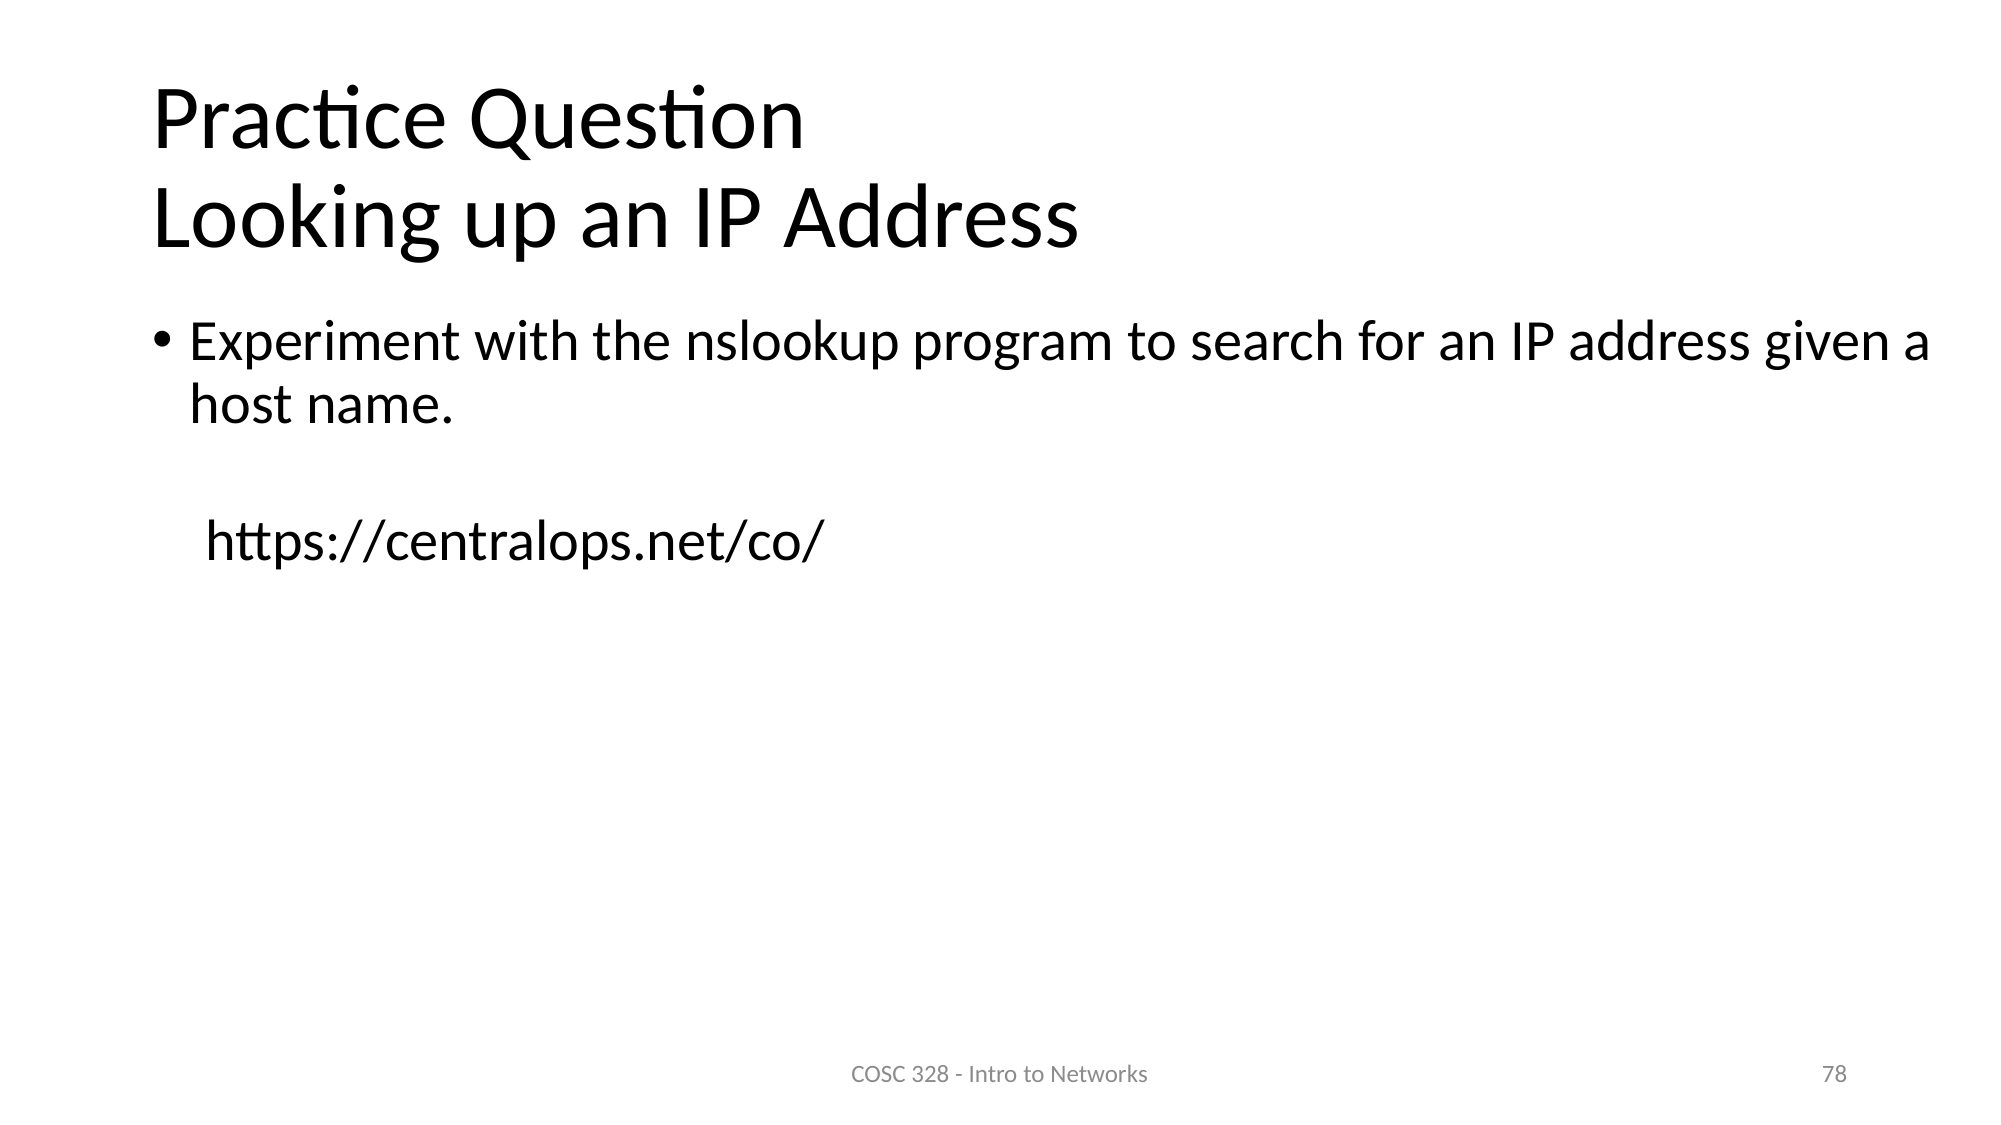

# Practice Question Looking up an IP Address
Experiment with the nslookup program to search for an IP address given a host name.
https://centralops.net/co/
COSC 328 - Intro to Networks
78